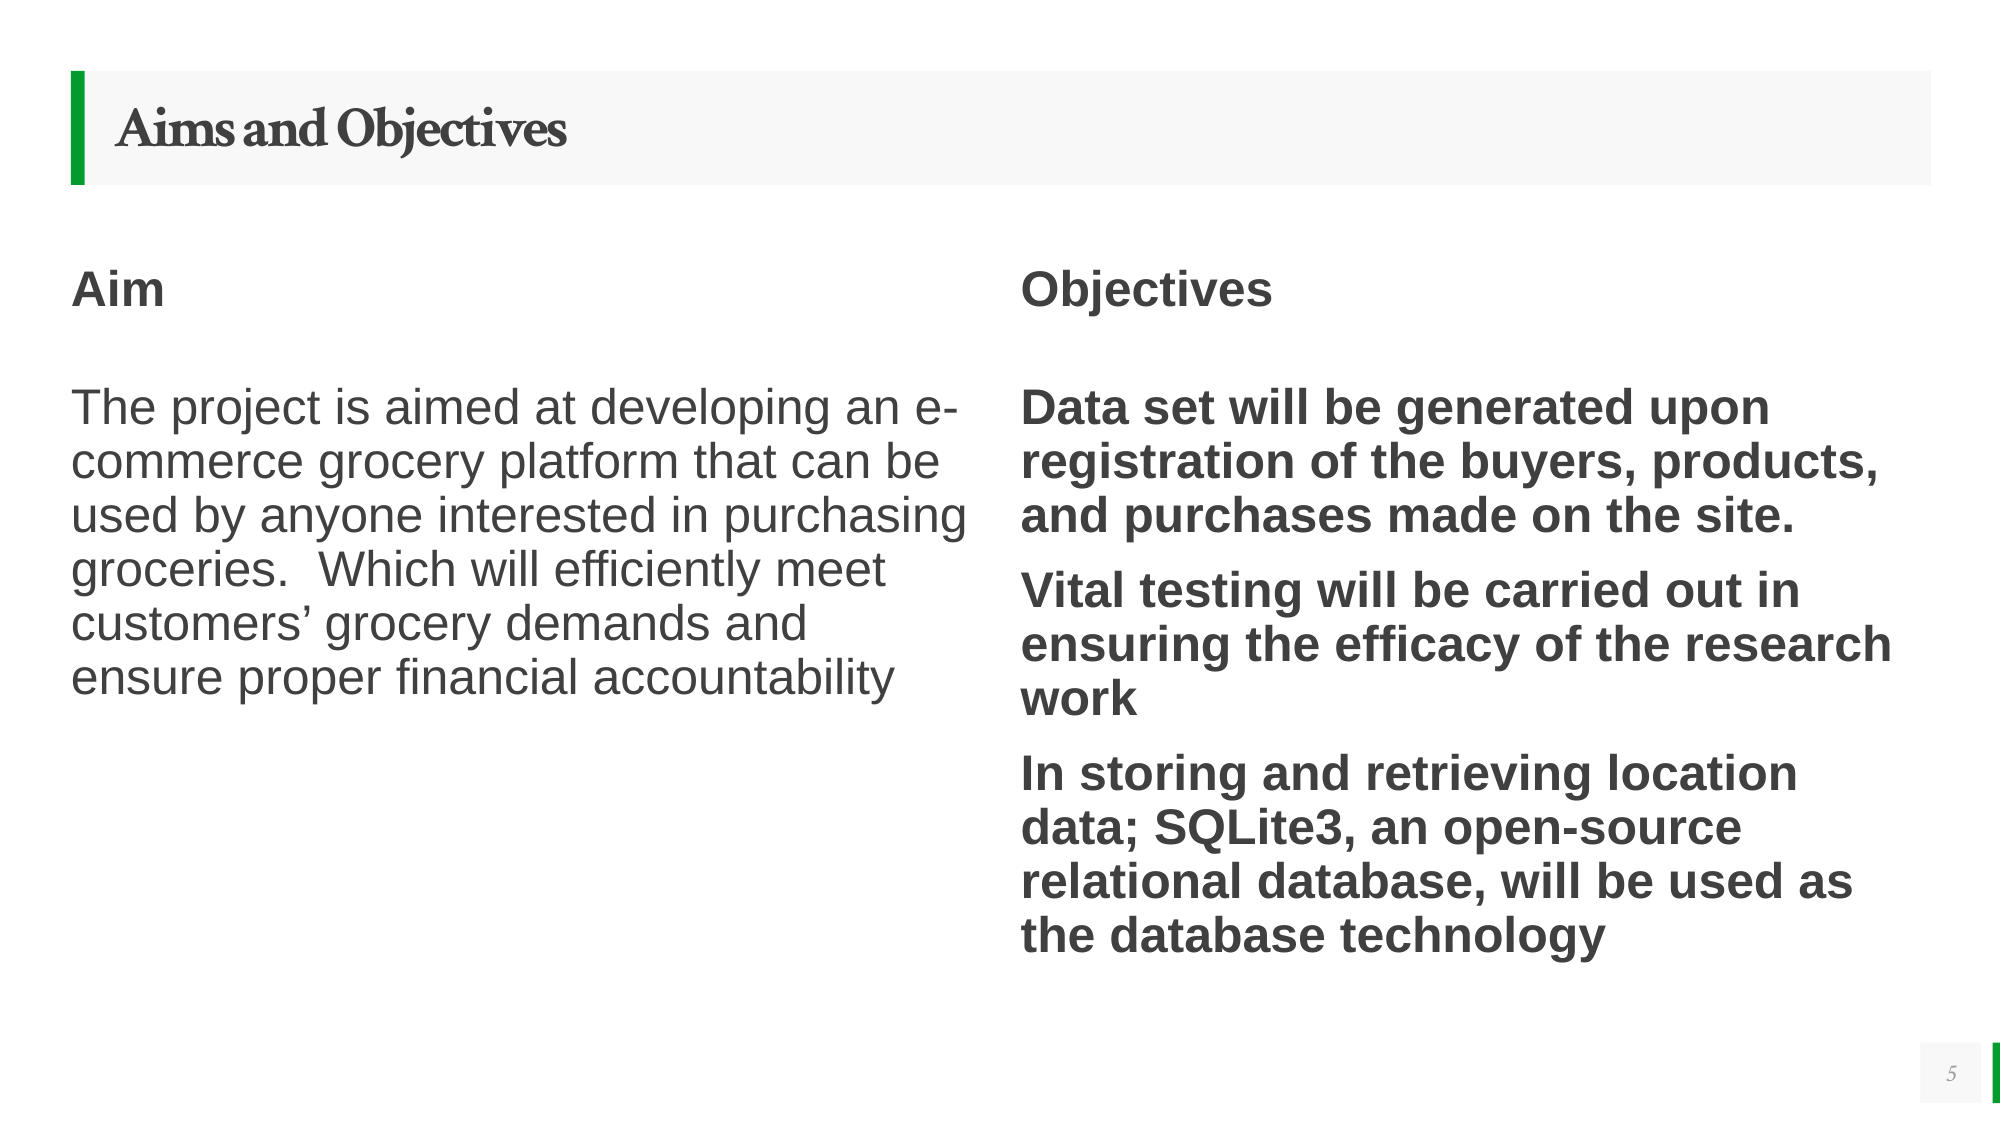

# Aims and Objectives
Aim
Objectives
The project is aimed at developing an e-commerce grocery platform that can be used by anyone interested in purchasing groceries.  Which will efficiently meet customers’ grocery demands and ensure proper financial accountability
Data set will be generated upon registration of the buyers, products, and purchases made on the site.
Vital testing will be carried out in ensuring the efficacy of the research work
In storing and retrieving location data; SQLite3, an open-source relational database, will be used as the database technology

5